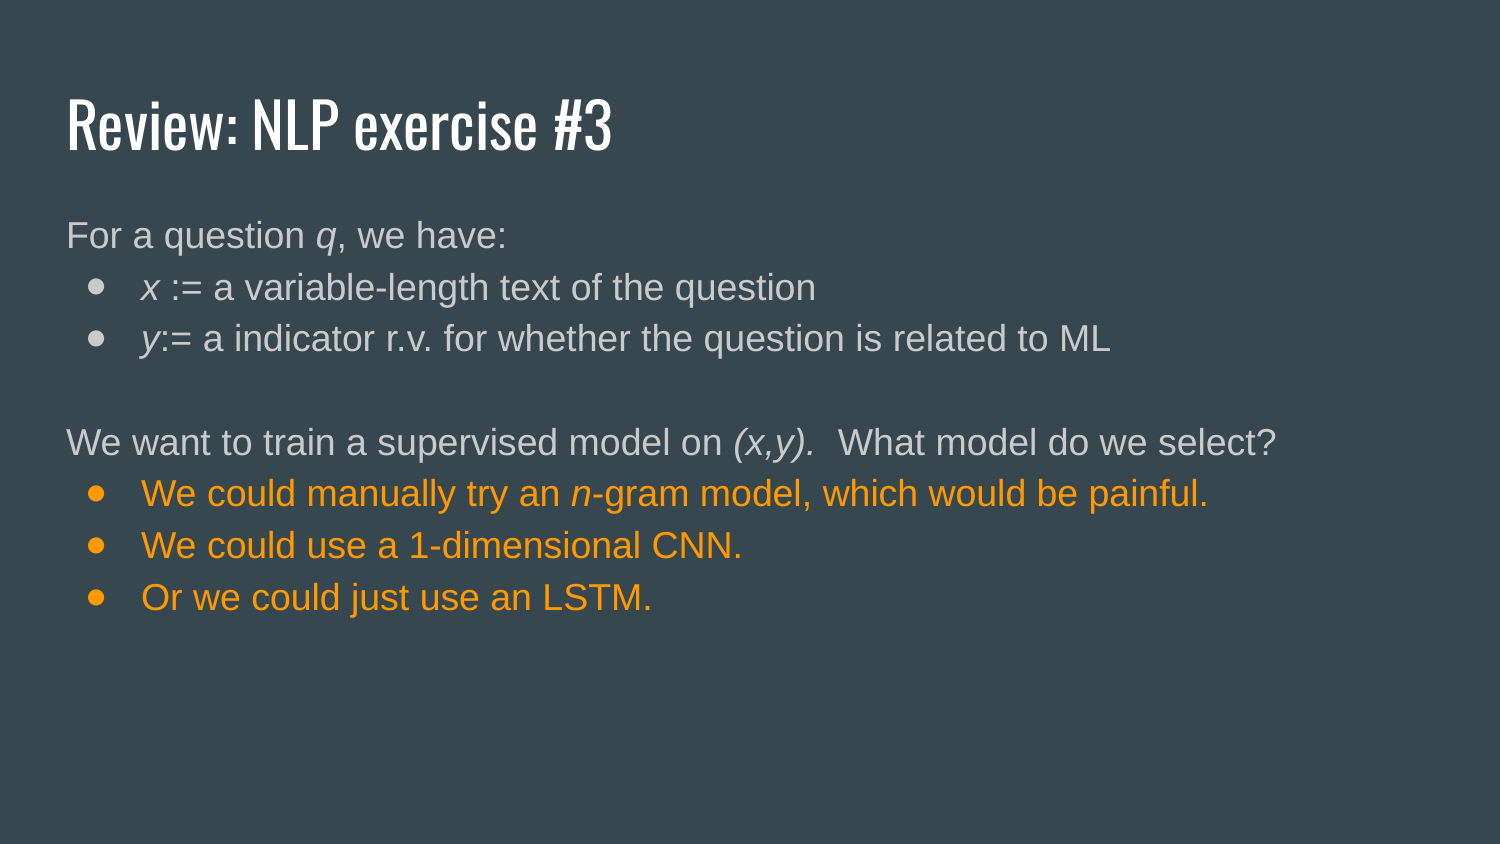

# Review: NLP exercise #3
For a question q, we have:
x := a variable-length text of the question
y:= a indicator r.v. for whether the question is related to ML

We want to train a supervised model on (x,y).  What model do we select?
We could manually try an n-gram model, which would be painful.
We could use a 1-dimensional CNN.
Or we could just use an LSTM.